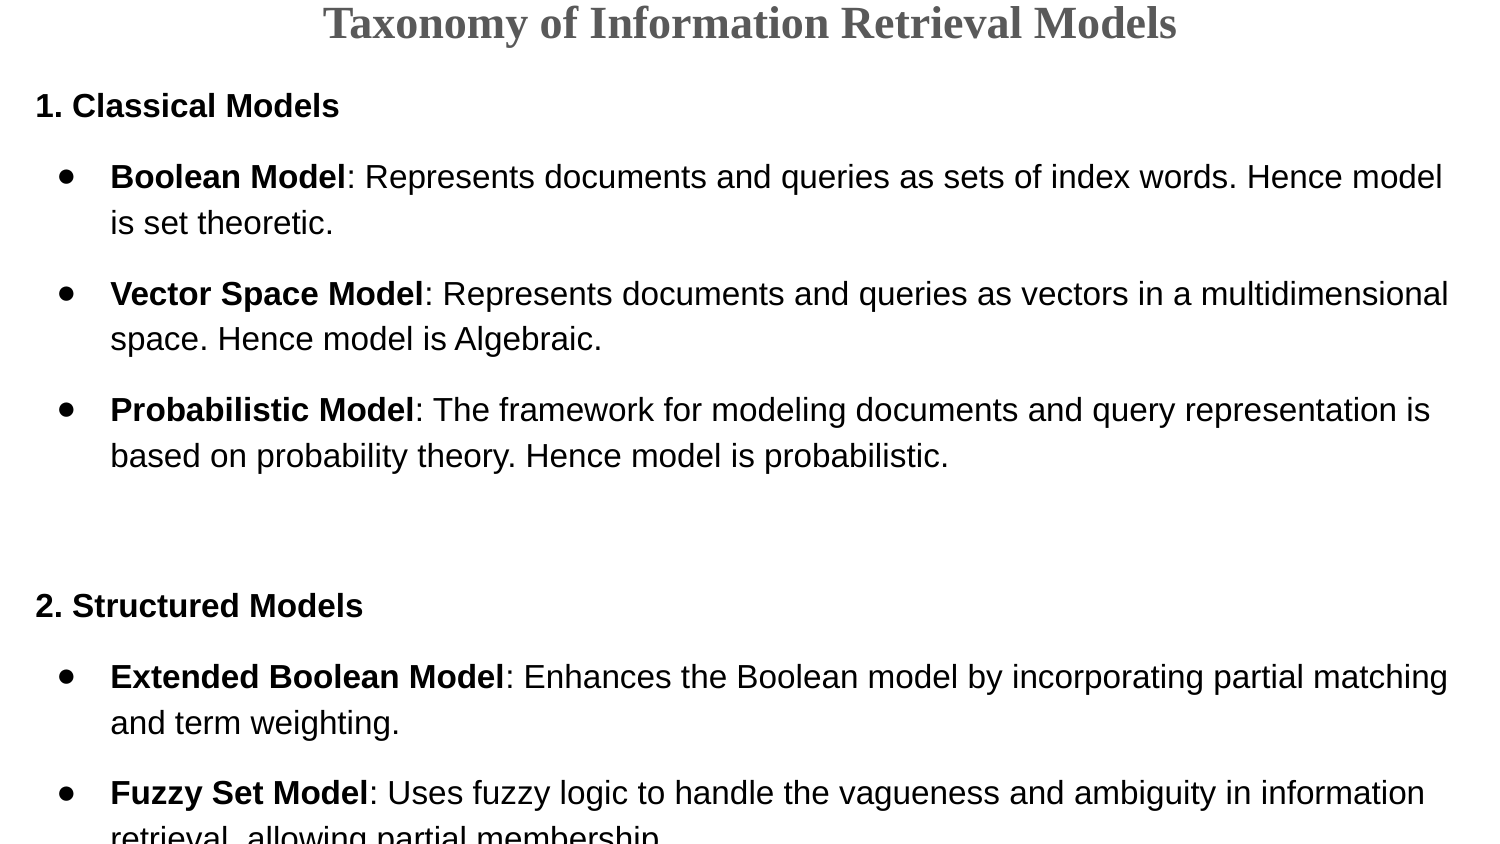

Taxonomy of Information Retrieval Models
1. Classical Models
Boolean Model: Represents documents and queries as sets of index words. Hence model is set theoretic.
Vector Space Model: Represents documents and queries as vectors in a multidimensional space. Hence model is Algebraic.
Probabilistic Model: The framework for modeling documents and query representation is based on probability theory. Hence model is probabilistic.

2. Structured Models
Extended Boolean Model: Enhances the Boolean model by incorporating partial matching and term weighting.
Fuzzy Set Model: Uses fuzzy logic to handle the vagueness and ambiguity in information retrieval, allowing partial membership.